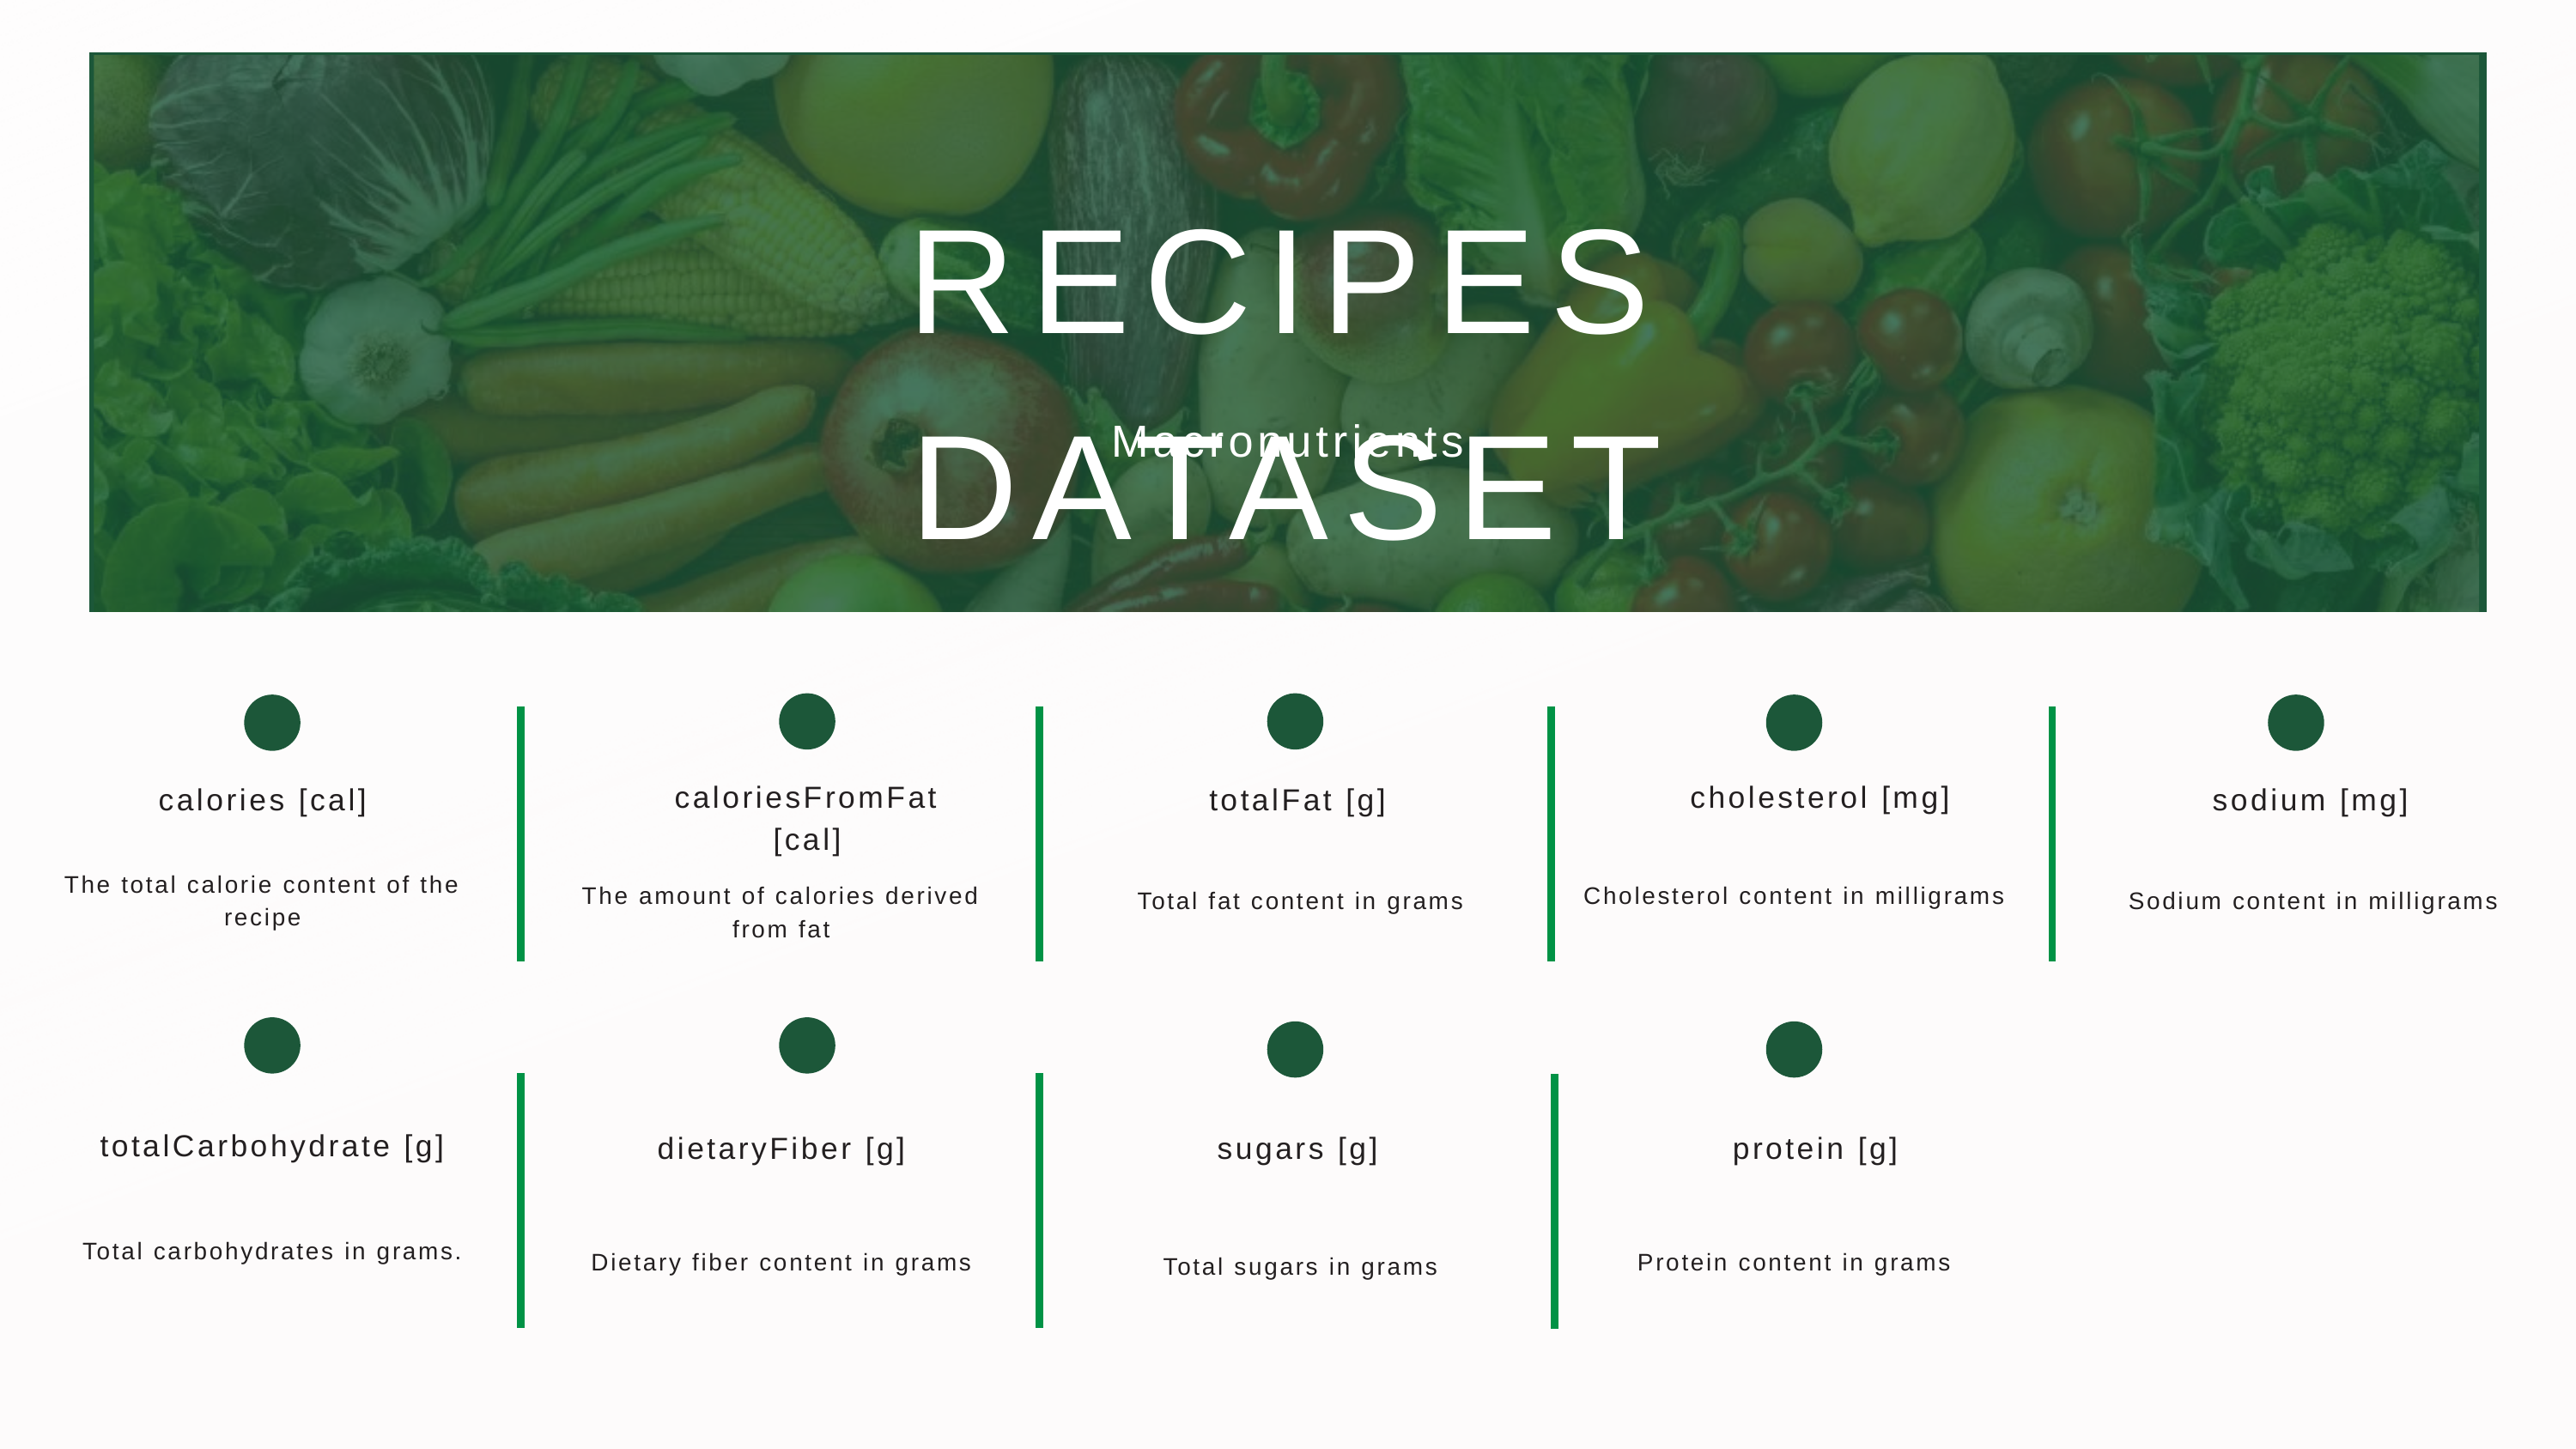

RECIPES DATASET
Macronutrients

caloriesFromFat [cal]
cholesterol [mg]
calories [cal]
totalFat [g]
sodium [mg]
The total calorie content of the recipe
The amount of calories derived from fat
Cholesterol content in milligrams
Total fat content in grams
Sodium content in milligrams

totalCarbohydrate [g]
dietaryFiber [g]
sugars [g]
protein [g]
Total carbohydrates in grams.
Dietary fiber content in grams
Protein content in grams
Total sugars in grams